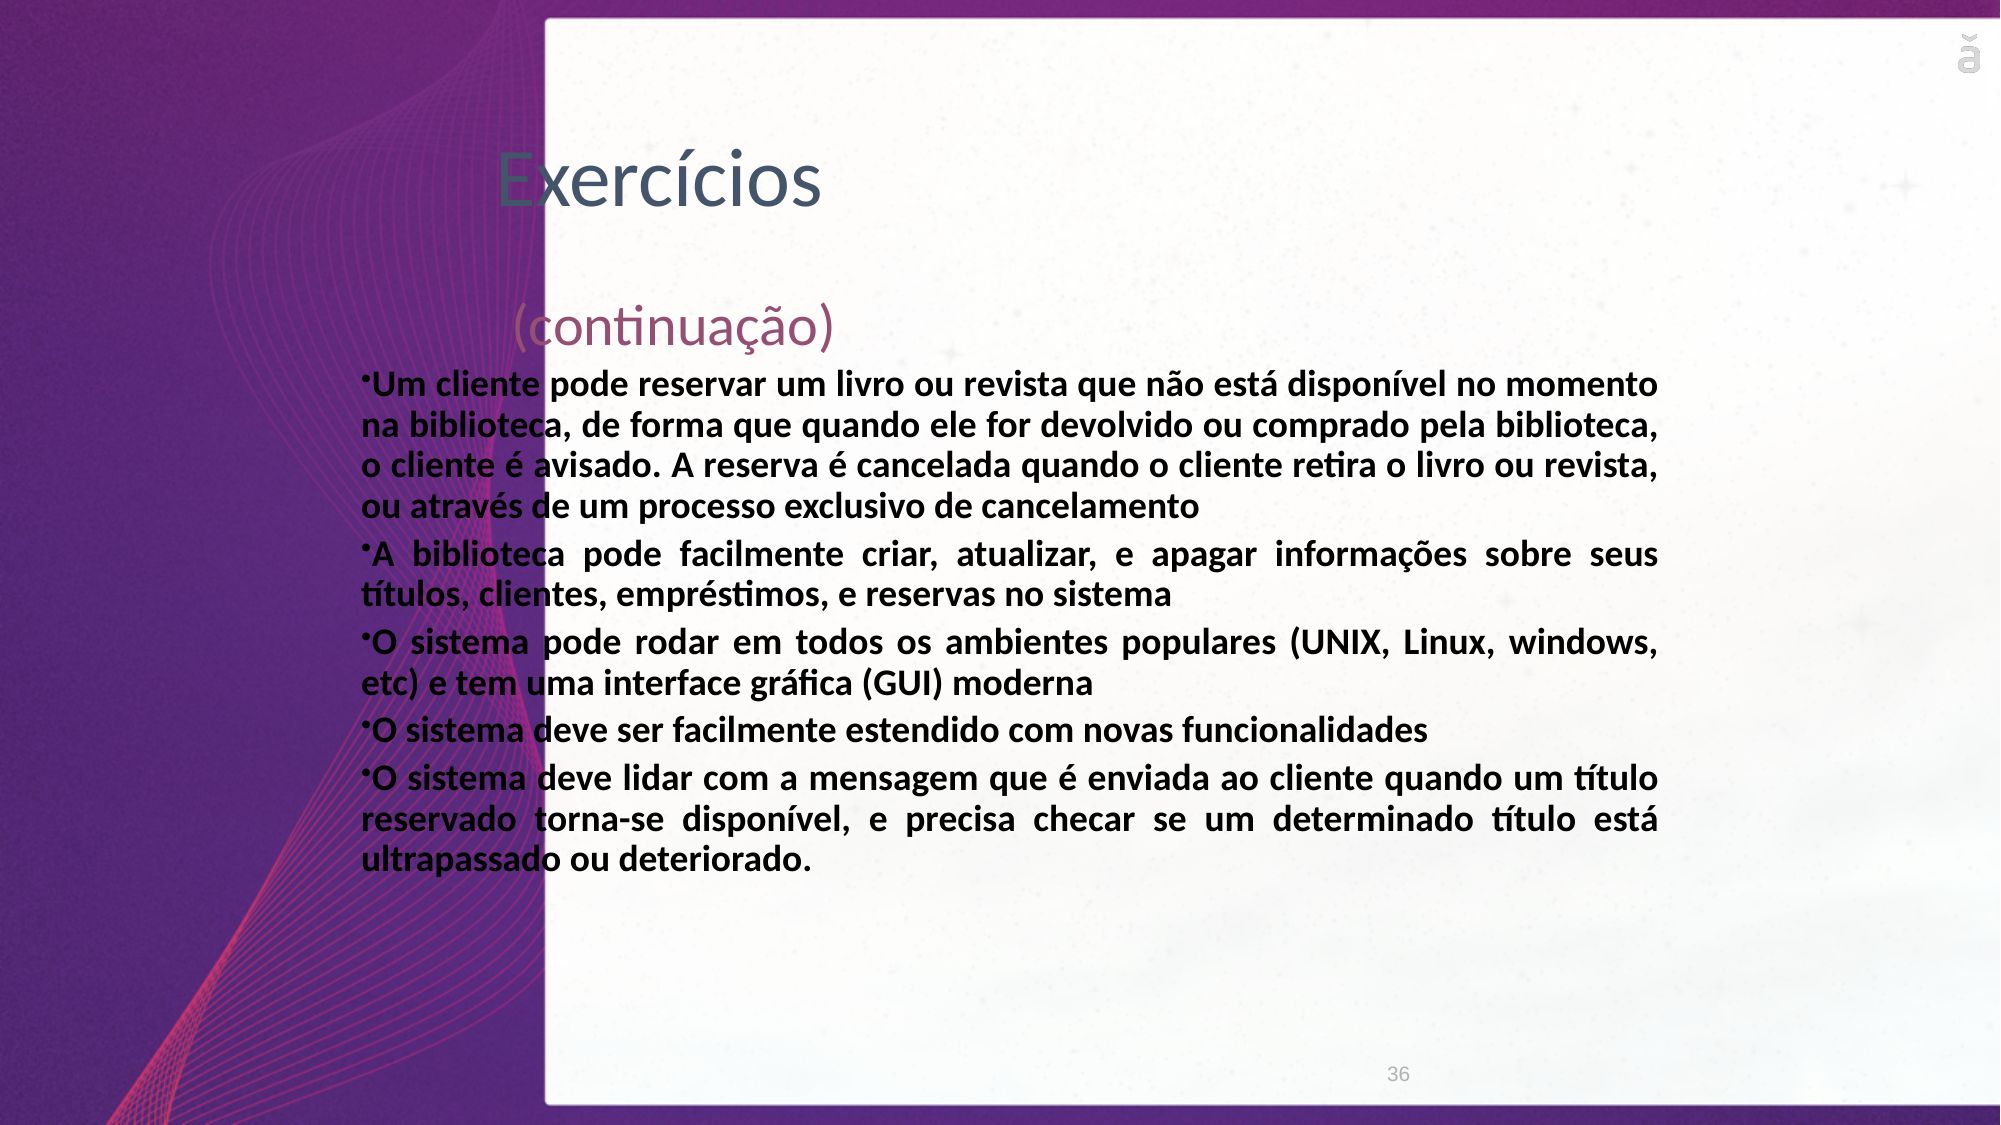

Exercícios
	(continuação)
Um cliente pode reservar um livro ou revista que não está disponível no momento na biblioteca, de forma que quando ele for devolvido ou comprado pela biblioteca, o cliente é avisado. A reserva é cancelada quando o cliente retira o livro ou revista, ou através de um processo exclusivo de cancelamento
A biblioteca pode facilmente criar, atualizar, e apagar informações sobre seus títulos, clientes, empréstimos, e reservas no sistema
O sistema pode rodar em todos os ambientes populares (UNIX, Linux, windows, etc) e tem uma interface gráfica (GUI) moderna
O sistema deve ser facilmente estendido com novas funcionalidades
O sistema deve lidar com a mensagem que é enviada ao cliente quando um título reservado torna-se disponível, e precisa checar se um determinado título está ultrapassado ou deteriorado.
36